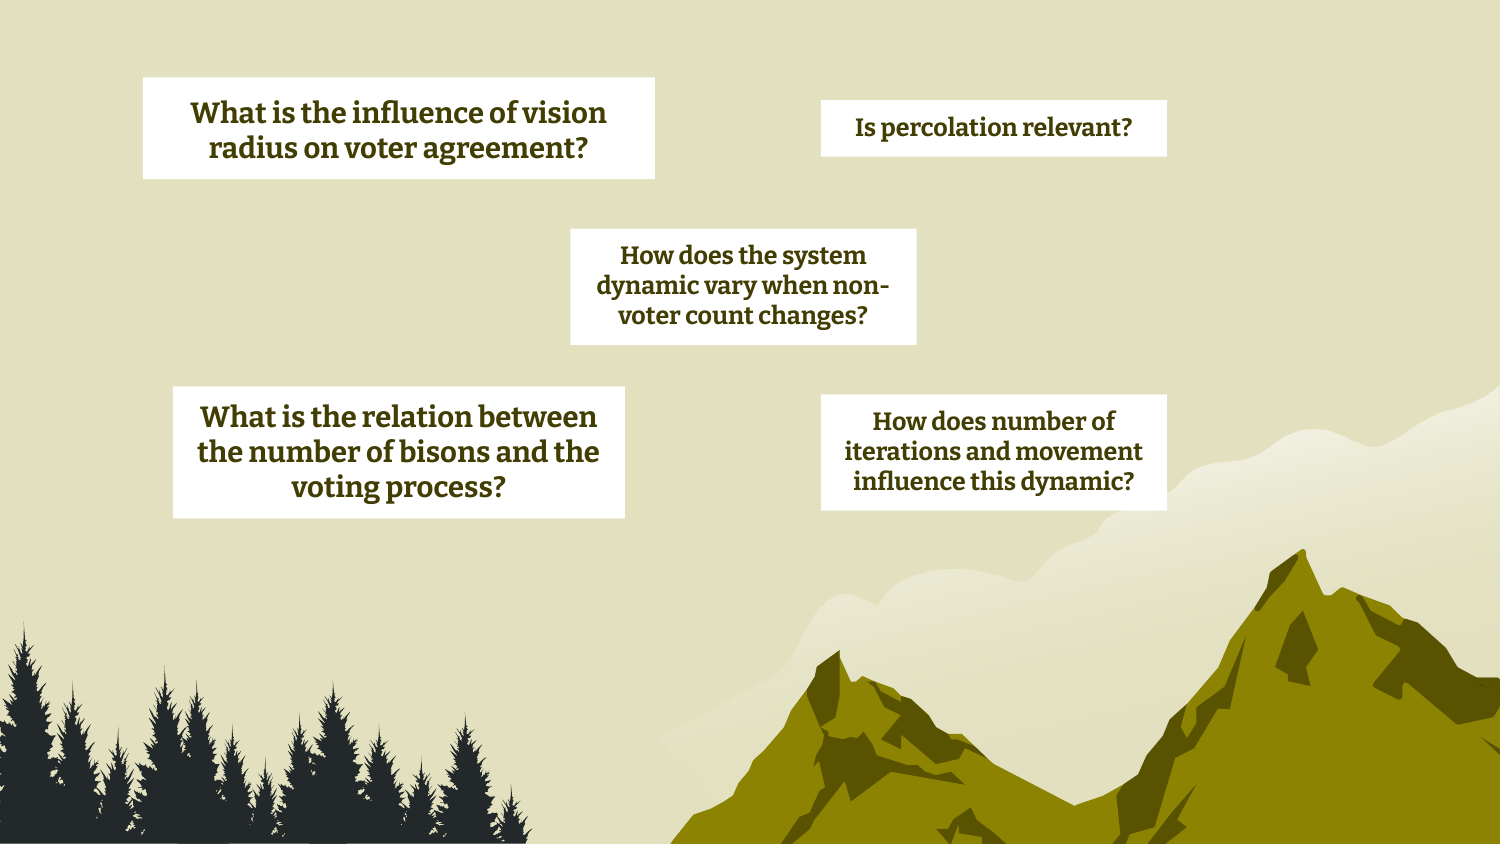

# What is the influence of vision radius on voter agreement?
Is percolation relevant?
How does the system dynamic vary when non-voter count changes?
What is the relation between the number of bisons and the voting process?
How does number of iterations and movement influence this dynamic?